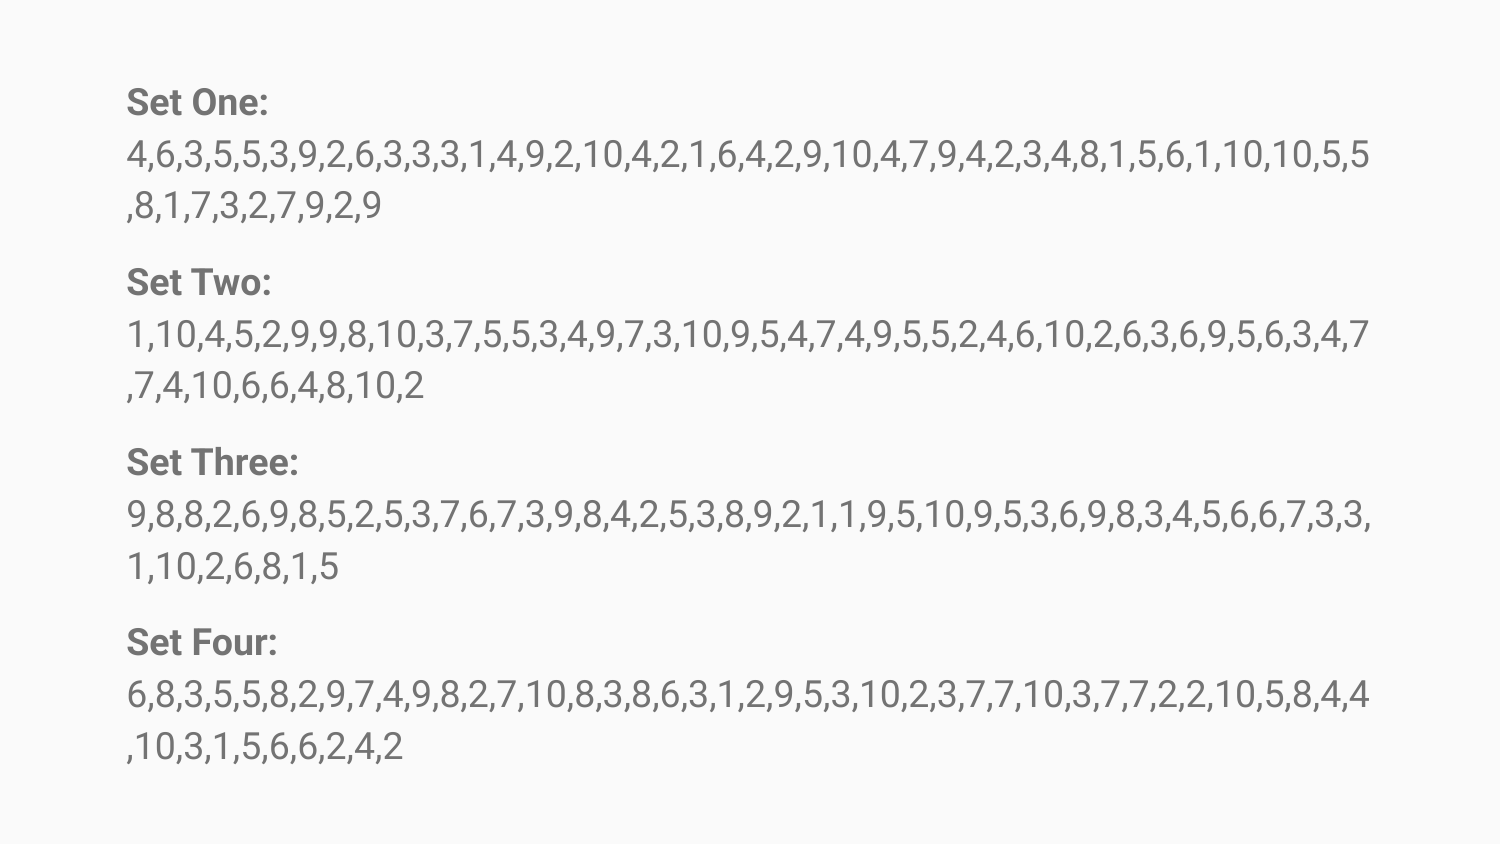

Set One: 4,6,3,5,5,3,9,2,6,3,3,3,1,4,9,2,10,4,2,1,6,4,2,9,10,4,7,9,4,2,3,4,8,1,5,6,1,10,10,5,5,8,1,7,3,2,7,9,2,9
Set Two: 1,10,4,5,2,9,9,8,10,3,7,5,5,3,4,9,7,3,10,9,5,4,7,4,9,5,5,2,4,6,10,2,6,3,6,9,5,6,3,4,7,7,4,10,6,6,4,8,10,2
Set Three: 9,8,8,2,6,9,8,5,2,5,3,7,6,7,3,9,8,4,2,5,3,8,9,2,1,1,9,5,10,9,5,3,6,9,8,3,4,5,6,6,7,3,3,1,10,2,6,8,1,5
Set Four: 6,8,3,5,5,8,2,9,7,4,9,8,2,7,10,8,3,8,6,3,1,2,9,5,3,10,2,3,7,7,10,3,7,7,2,2,10,5,8,4,4,10,3,1,5,6,6,2,4,2